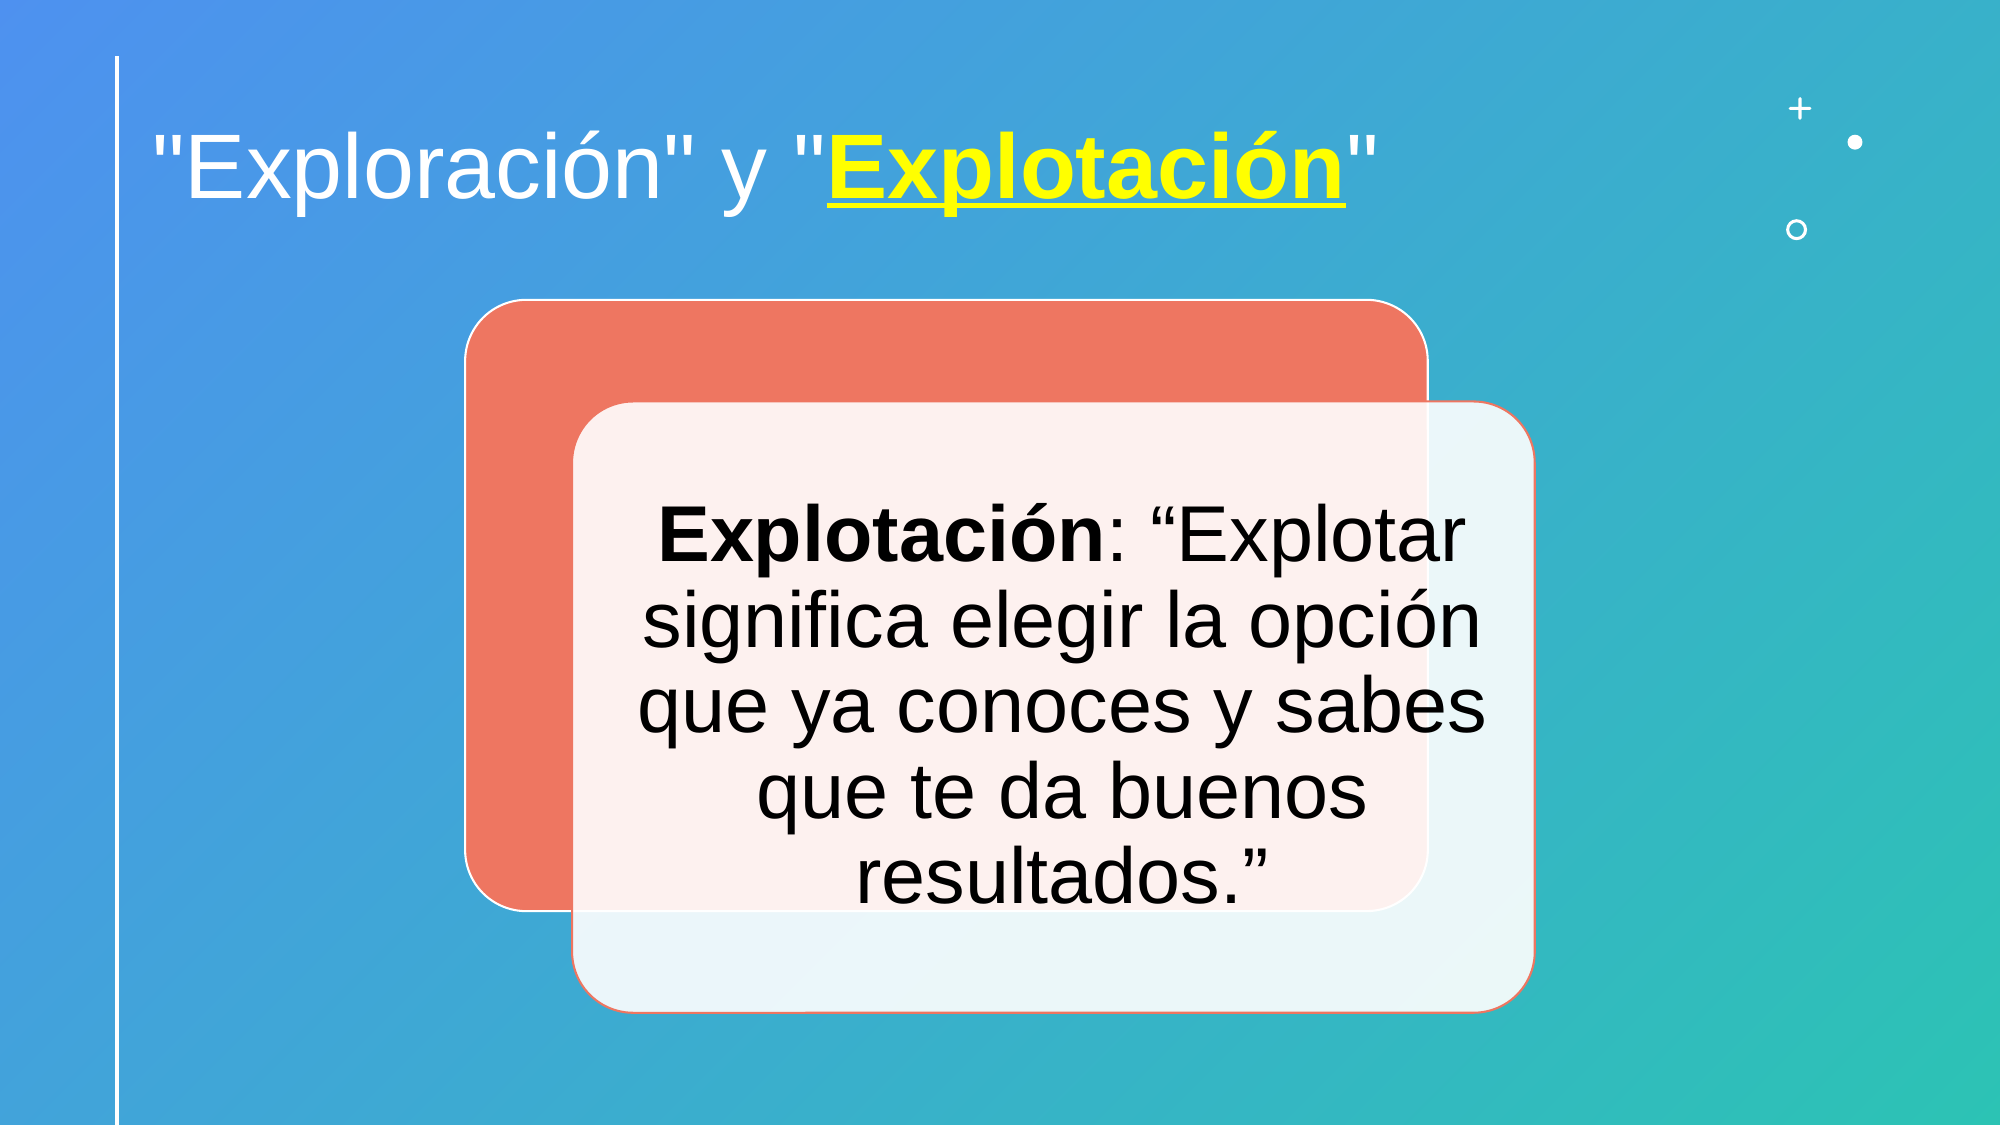

# "Exploración" y "Explotación"

Explotación: “Explotar significa elegir la opción que ya conoces y sabes que te da buenos resultados.”